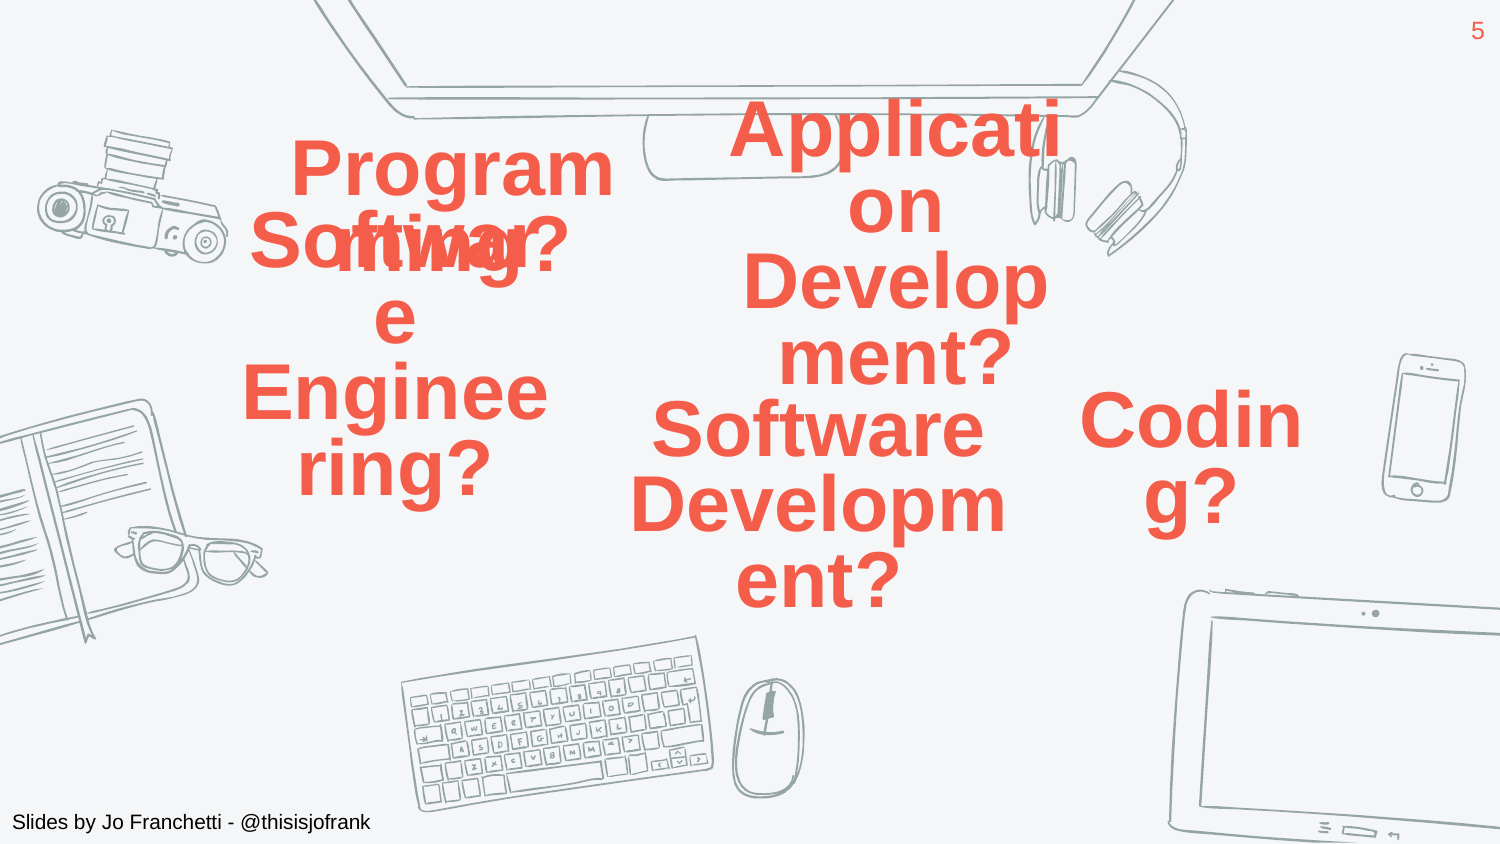

5
Programming?
Application
Development?
Software Engineering?
Coding?
Software Development?